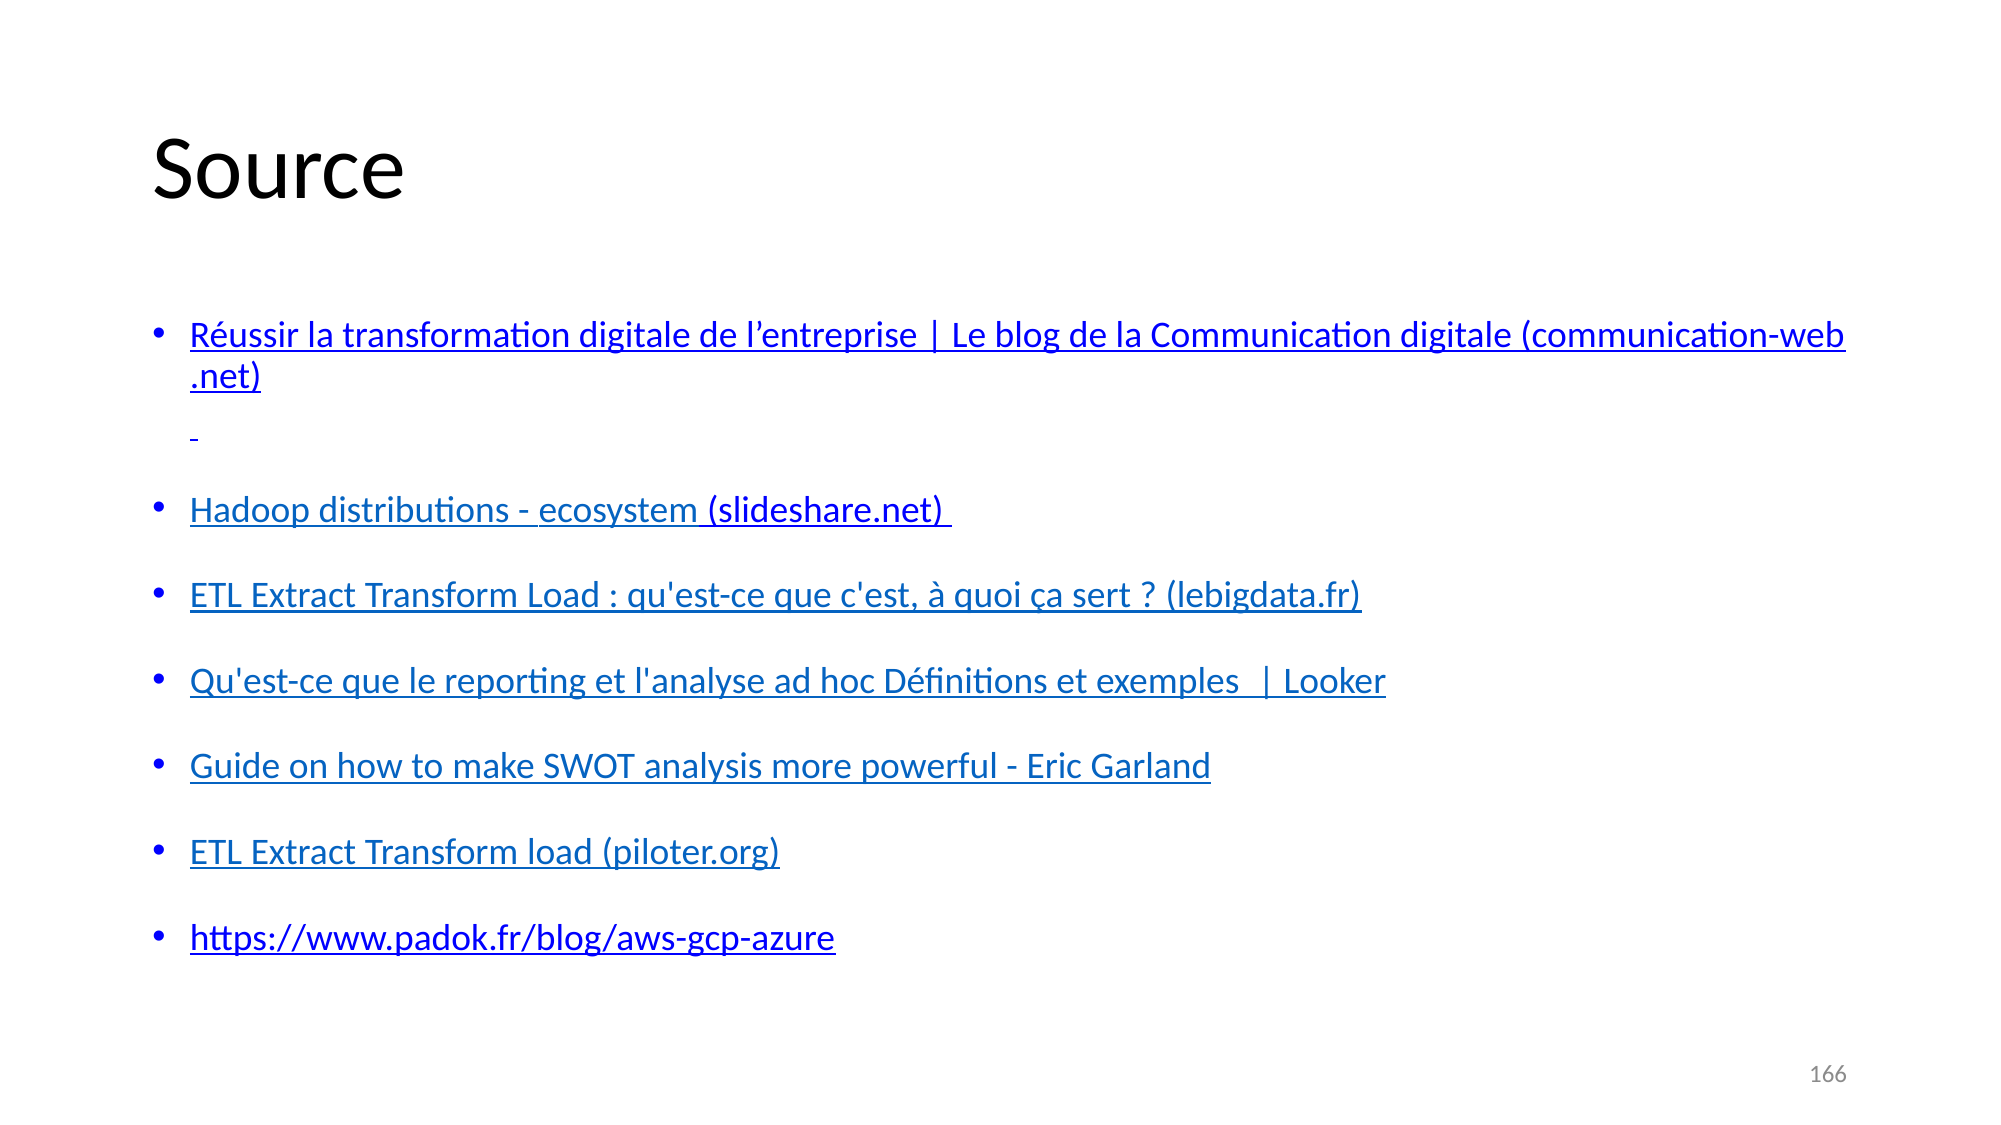

# Source
Réussir la transformation digitale de l’entreprise | Le blog de la Communication digitale (communication-web.net)
Hadoop distributions - ecosystem (slideshare.net)
ETL Extract Transform Load : qu'est-ce que c'est, à quoi ça sert ? (lebigdata.fr)
Qu'est-ce que le reporting et l'analyse ad hoc Définitions et exemples  | Looker
Guide on how to make SWOT analysis more powerful - Eric Garland
ETL Extract Transform load (piloter.org)
https://www.padok.fr/blog/aws-gcp-azure

166